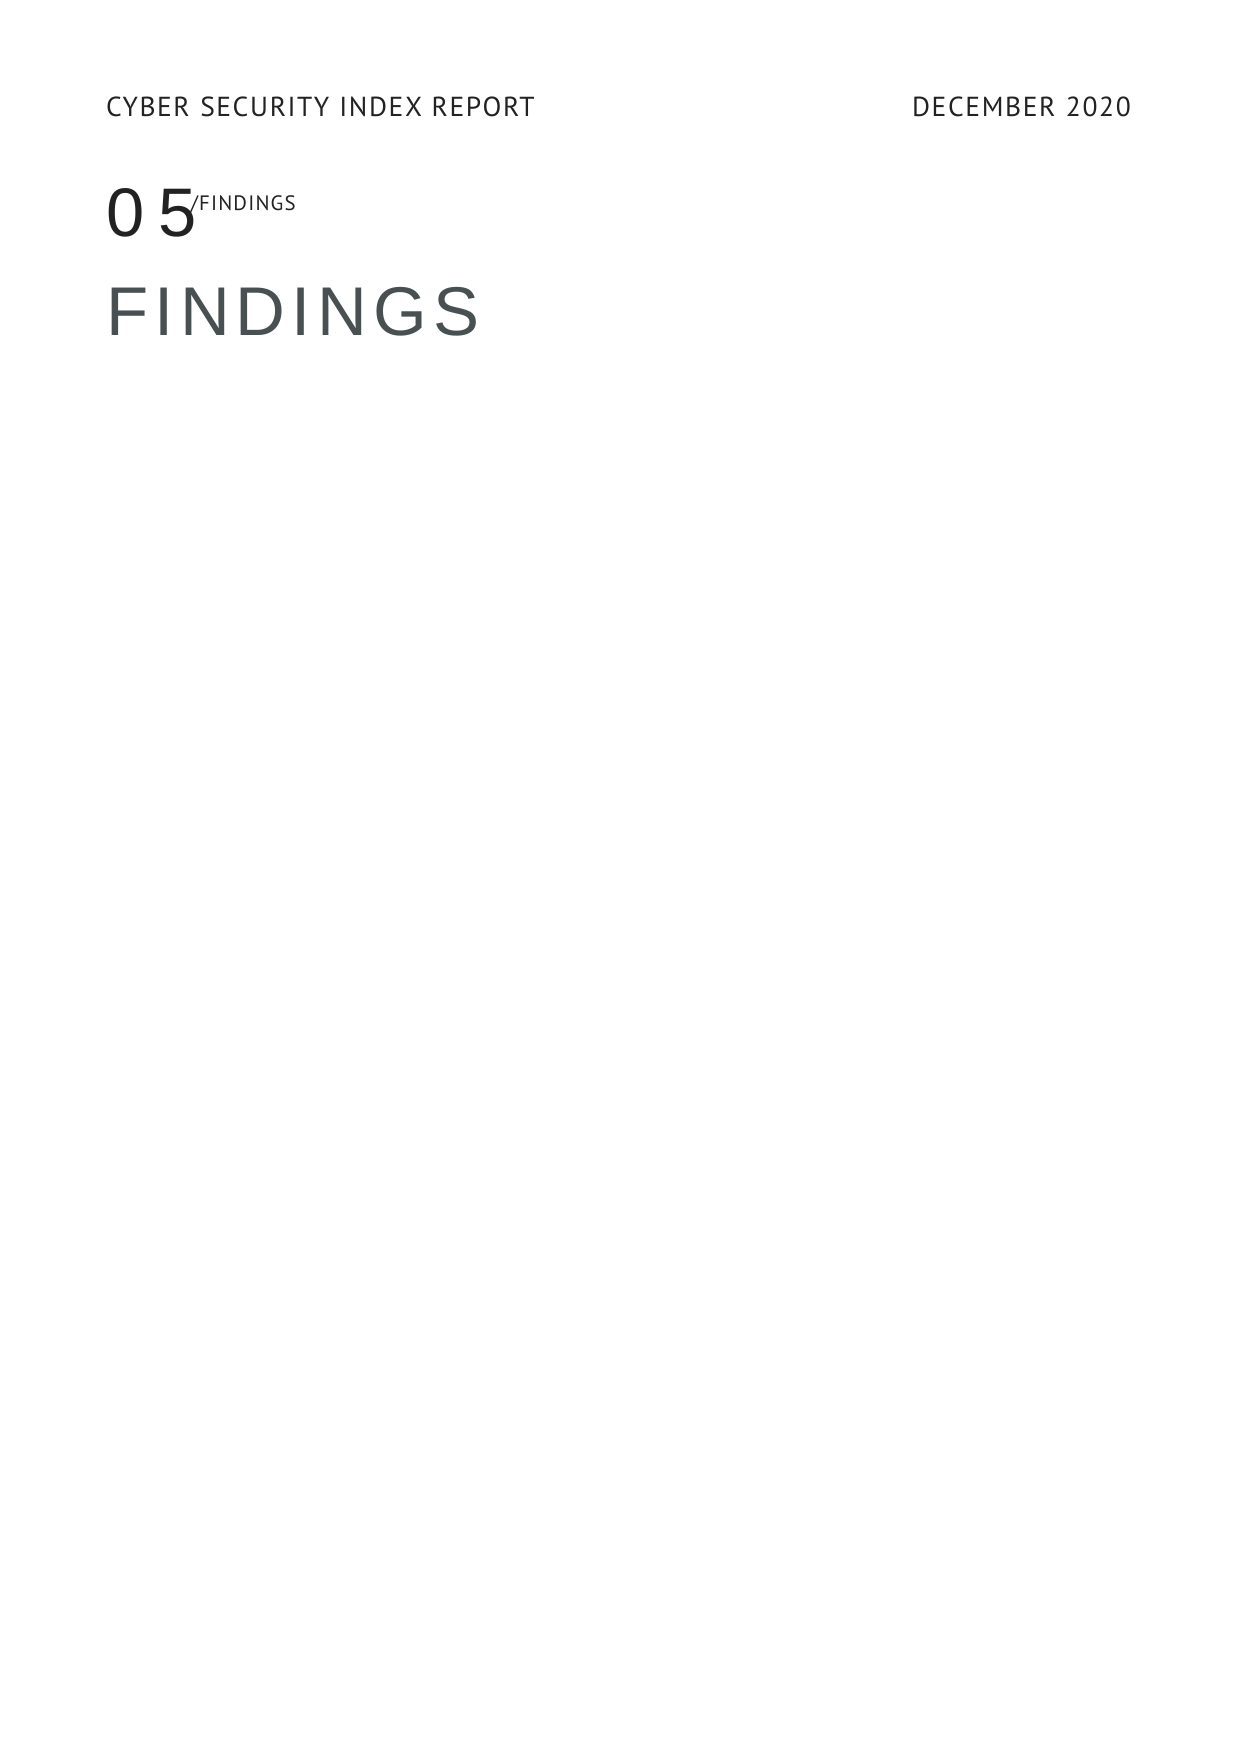

CYBER SECURITY INDEX REPORT
DECEMBER 2020
05
/FINDINGS
FINDINGS